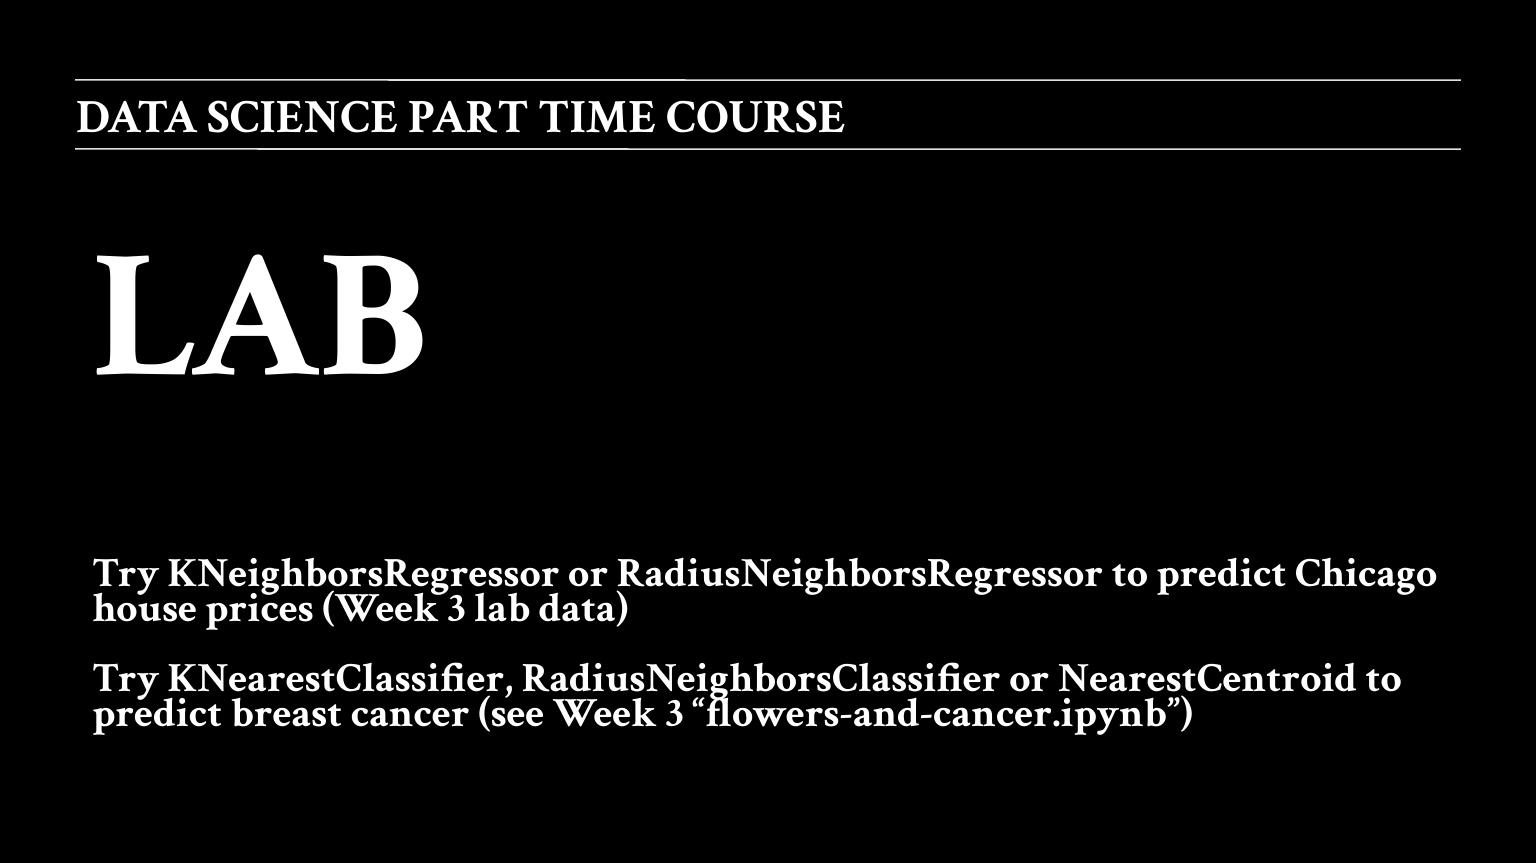

DATA SCIENCE PART TIME COURSE

LAB
Try KNeighborsRegressor or RadiusNeighborsRegressor to predict Chicago house prices (Week 3 lab data)
Try KNearestClassifier, RadiusNeighborsClassifier or NearestCentroid to predict breast cancer (see Week 3 “flowers-and-cancer.ipynb”)